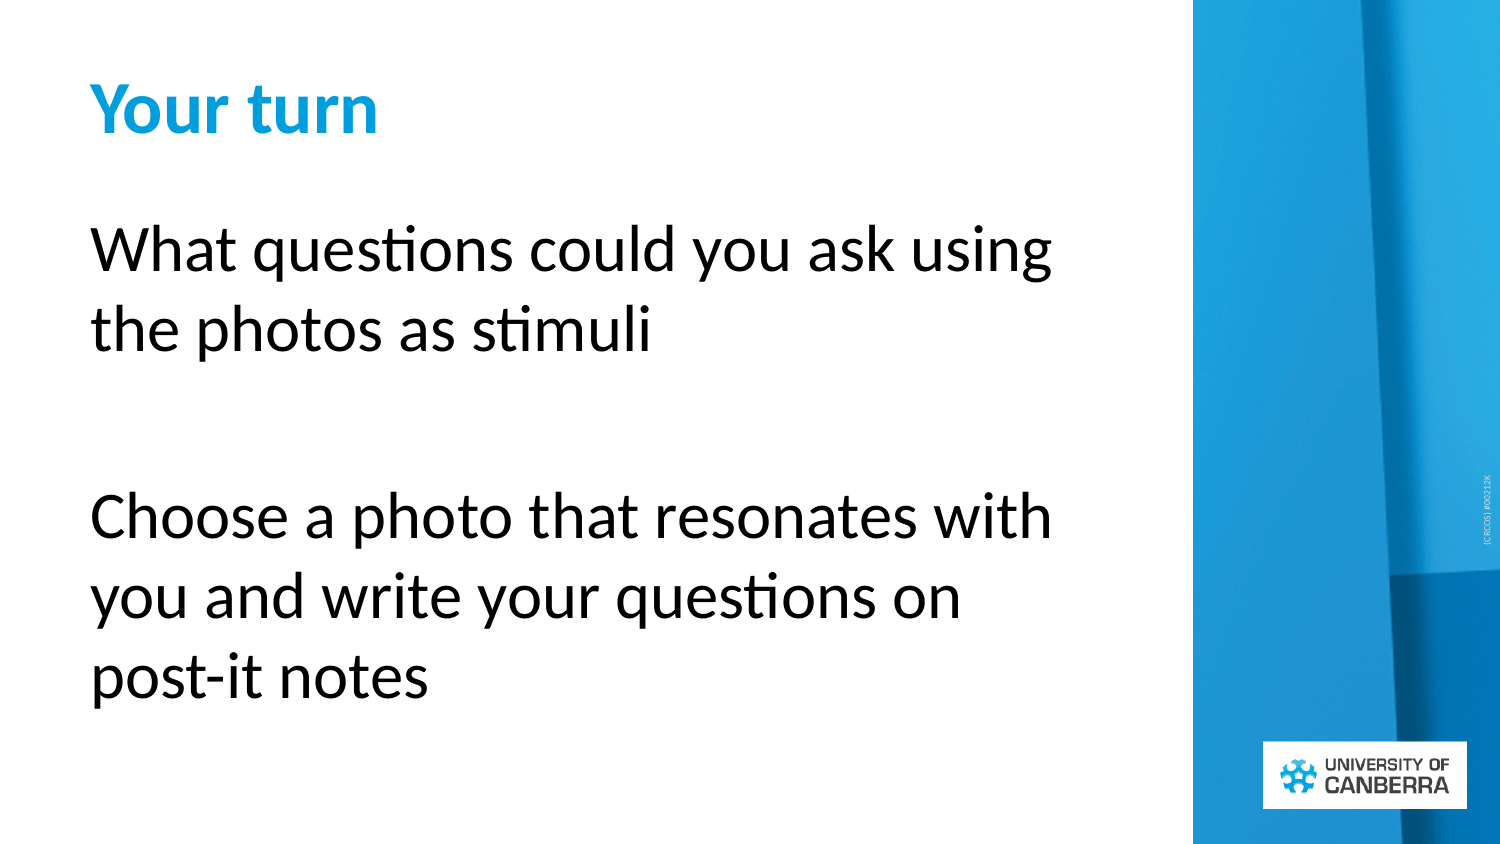

# Your turn
What questions could you ask using the photos as stimuli

Choose a photo that resonates with you and write your questions on post-it notes